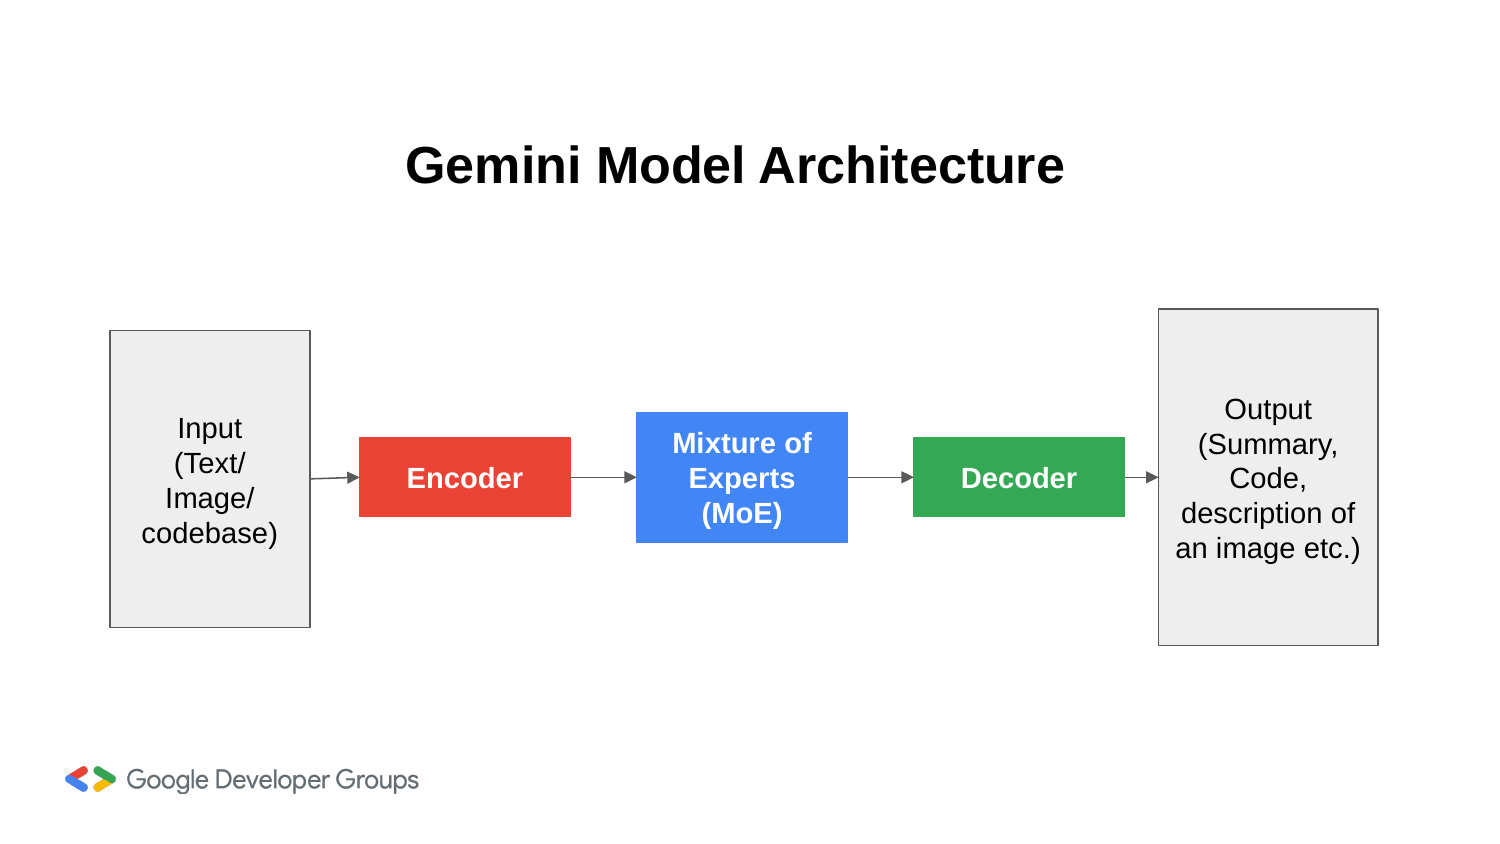

# Gemini Model Architecture
Output
(Summary,
Code, description of an image etc.)
Input
(Text/
Image/
codebase)
Mixture of Experts (MoE)
Encoder
Decoder